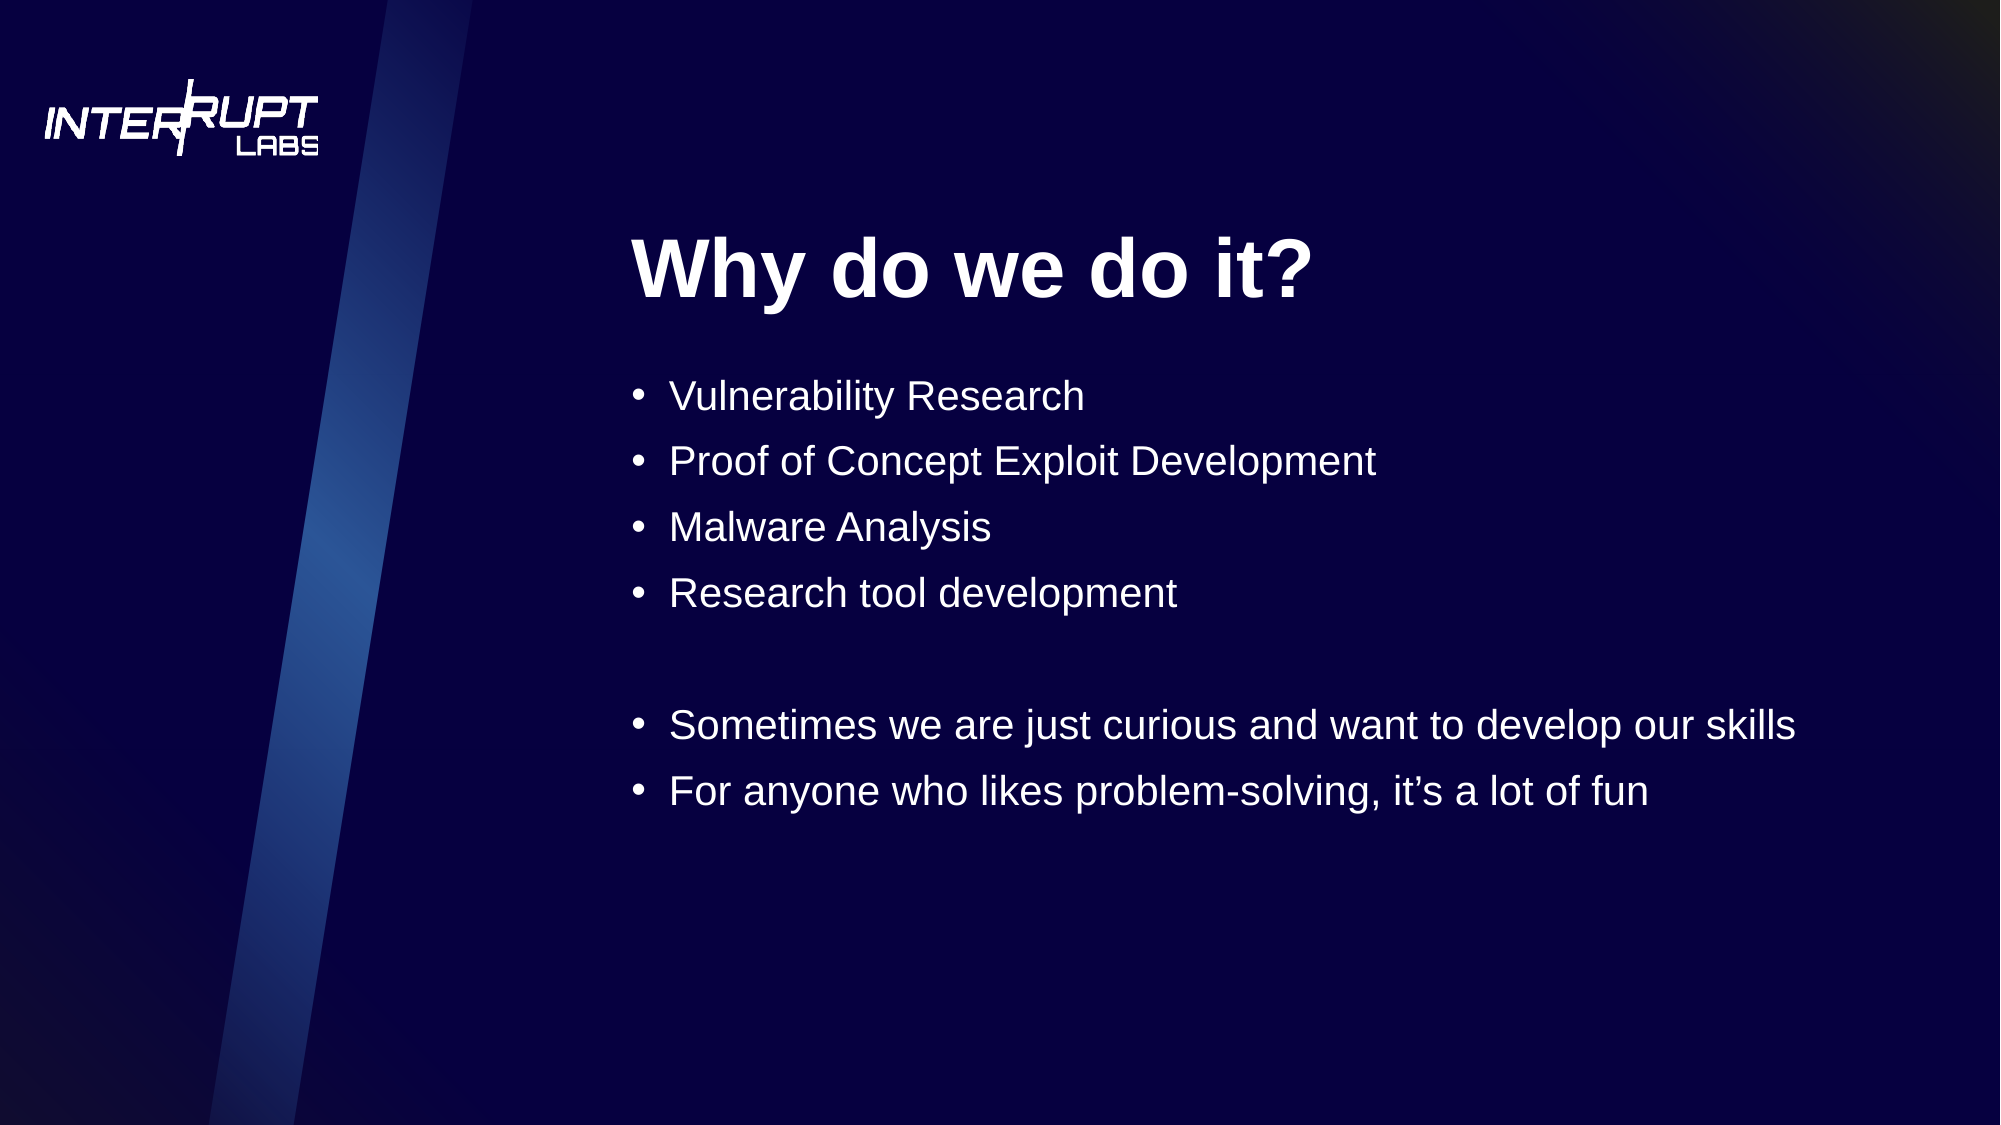

# Why do we do it?
Vulnerability Research
Proof of Concept Exploit Development
Malware Analysis
Research tool development

Sometimes we are just curious and want to develop our skills
For anyone who likes problem-solving, it’s a lot of fun